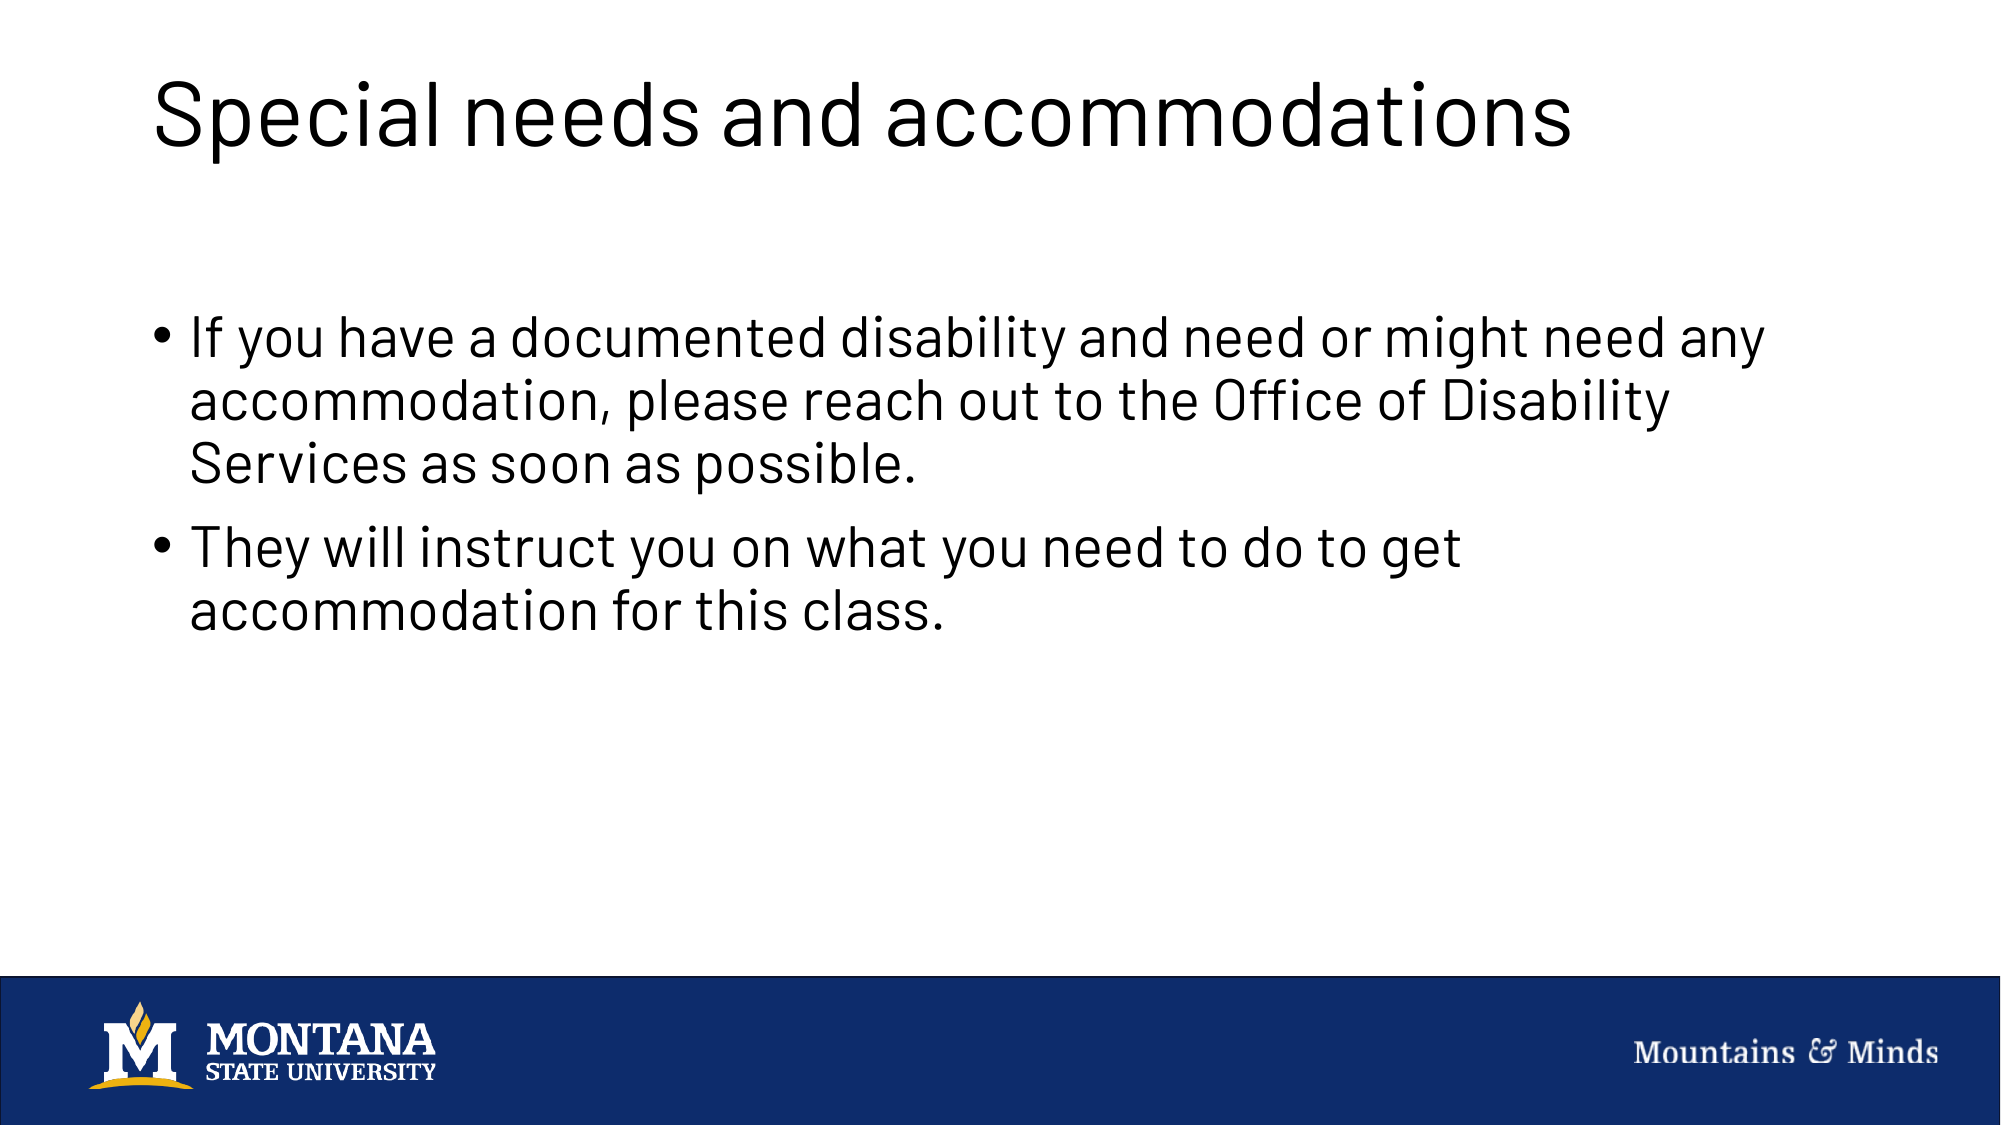

# Special needs and accommodations
If you have a documented disability and need or might need any accommodation, please reach out to the Office of Disability Services as soon as possible.
They will instruct you on what you need to do to get accommodation for this class.